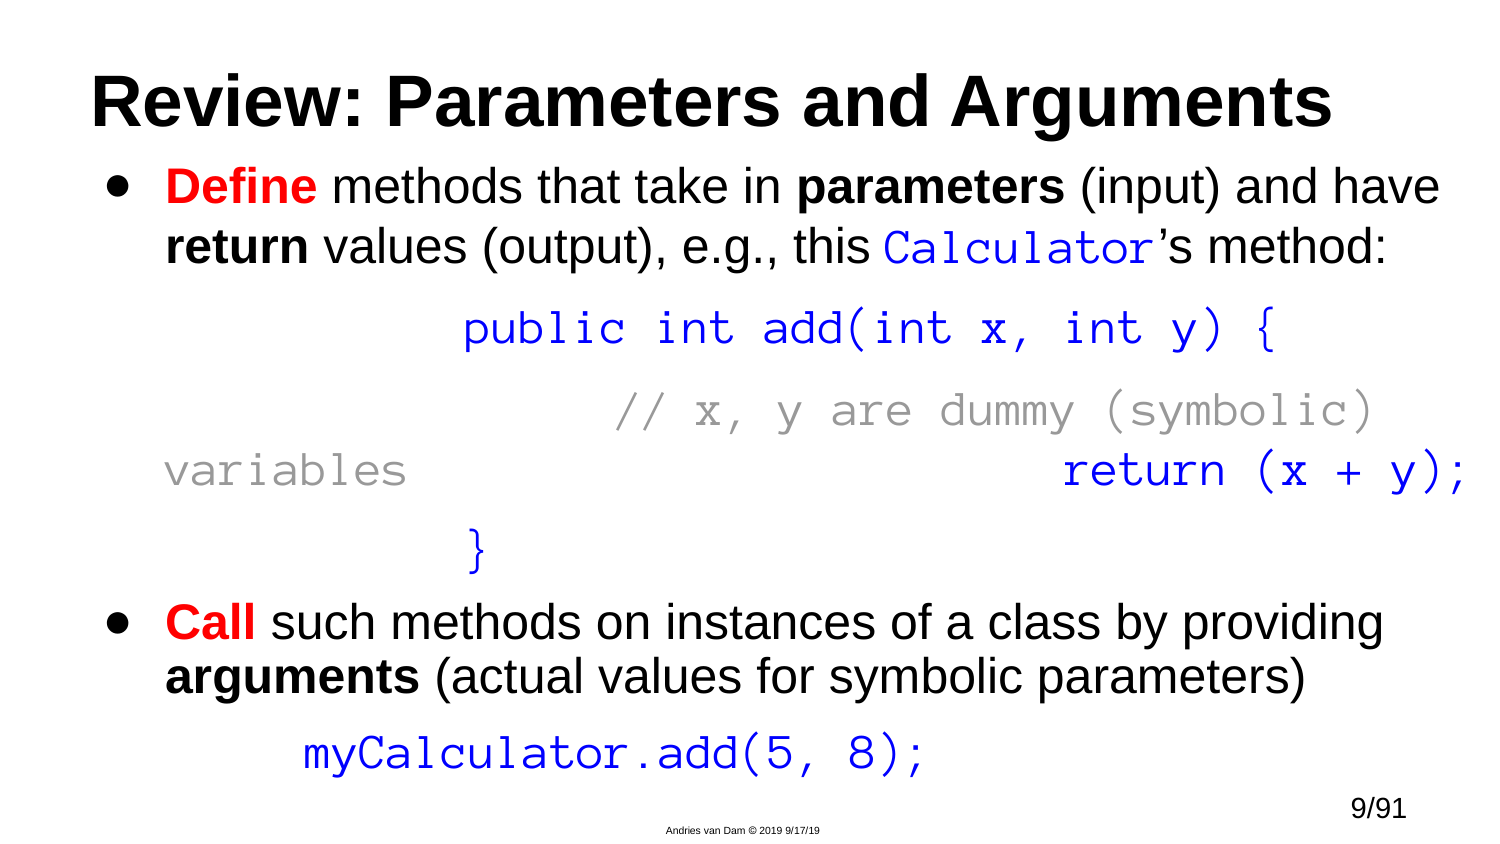

# Review: Parameters and Arguments
Define methods that take in parameters (input) and have return values (output), e.g., this Calculator’s method:
		public int add(int x, int y) {
			// x, y are dummy (symbolic) variables					return (x + y);
		}
Call such methods on instances of a class by providing arguments (actual values for symbolic parameters)
	 	  myCalculator.add(5, 8);